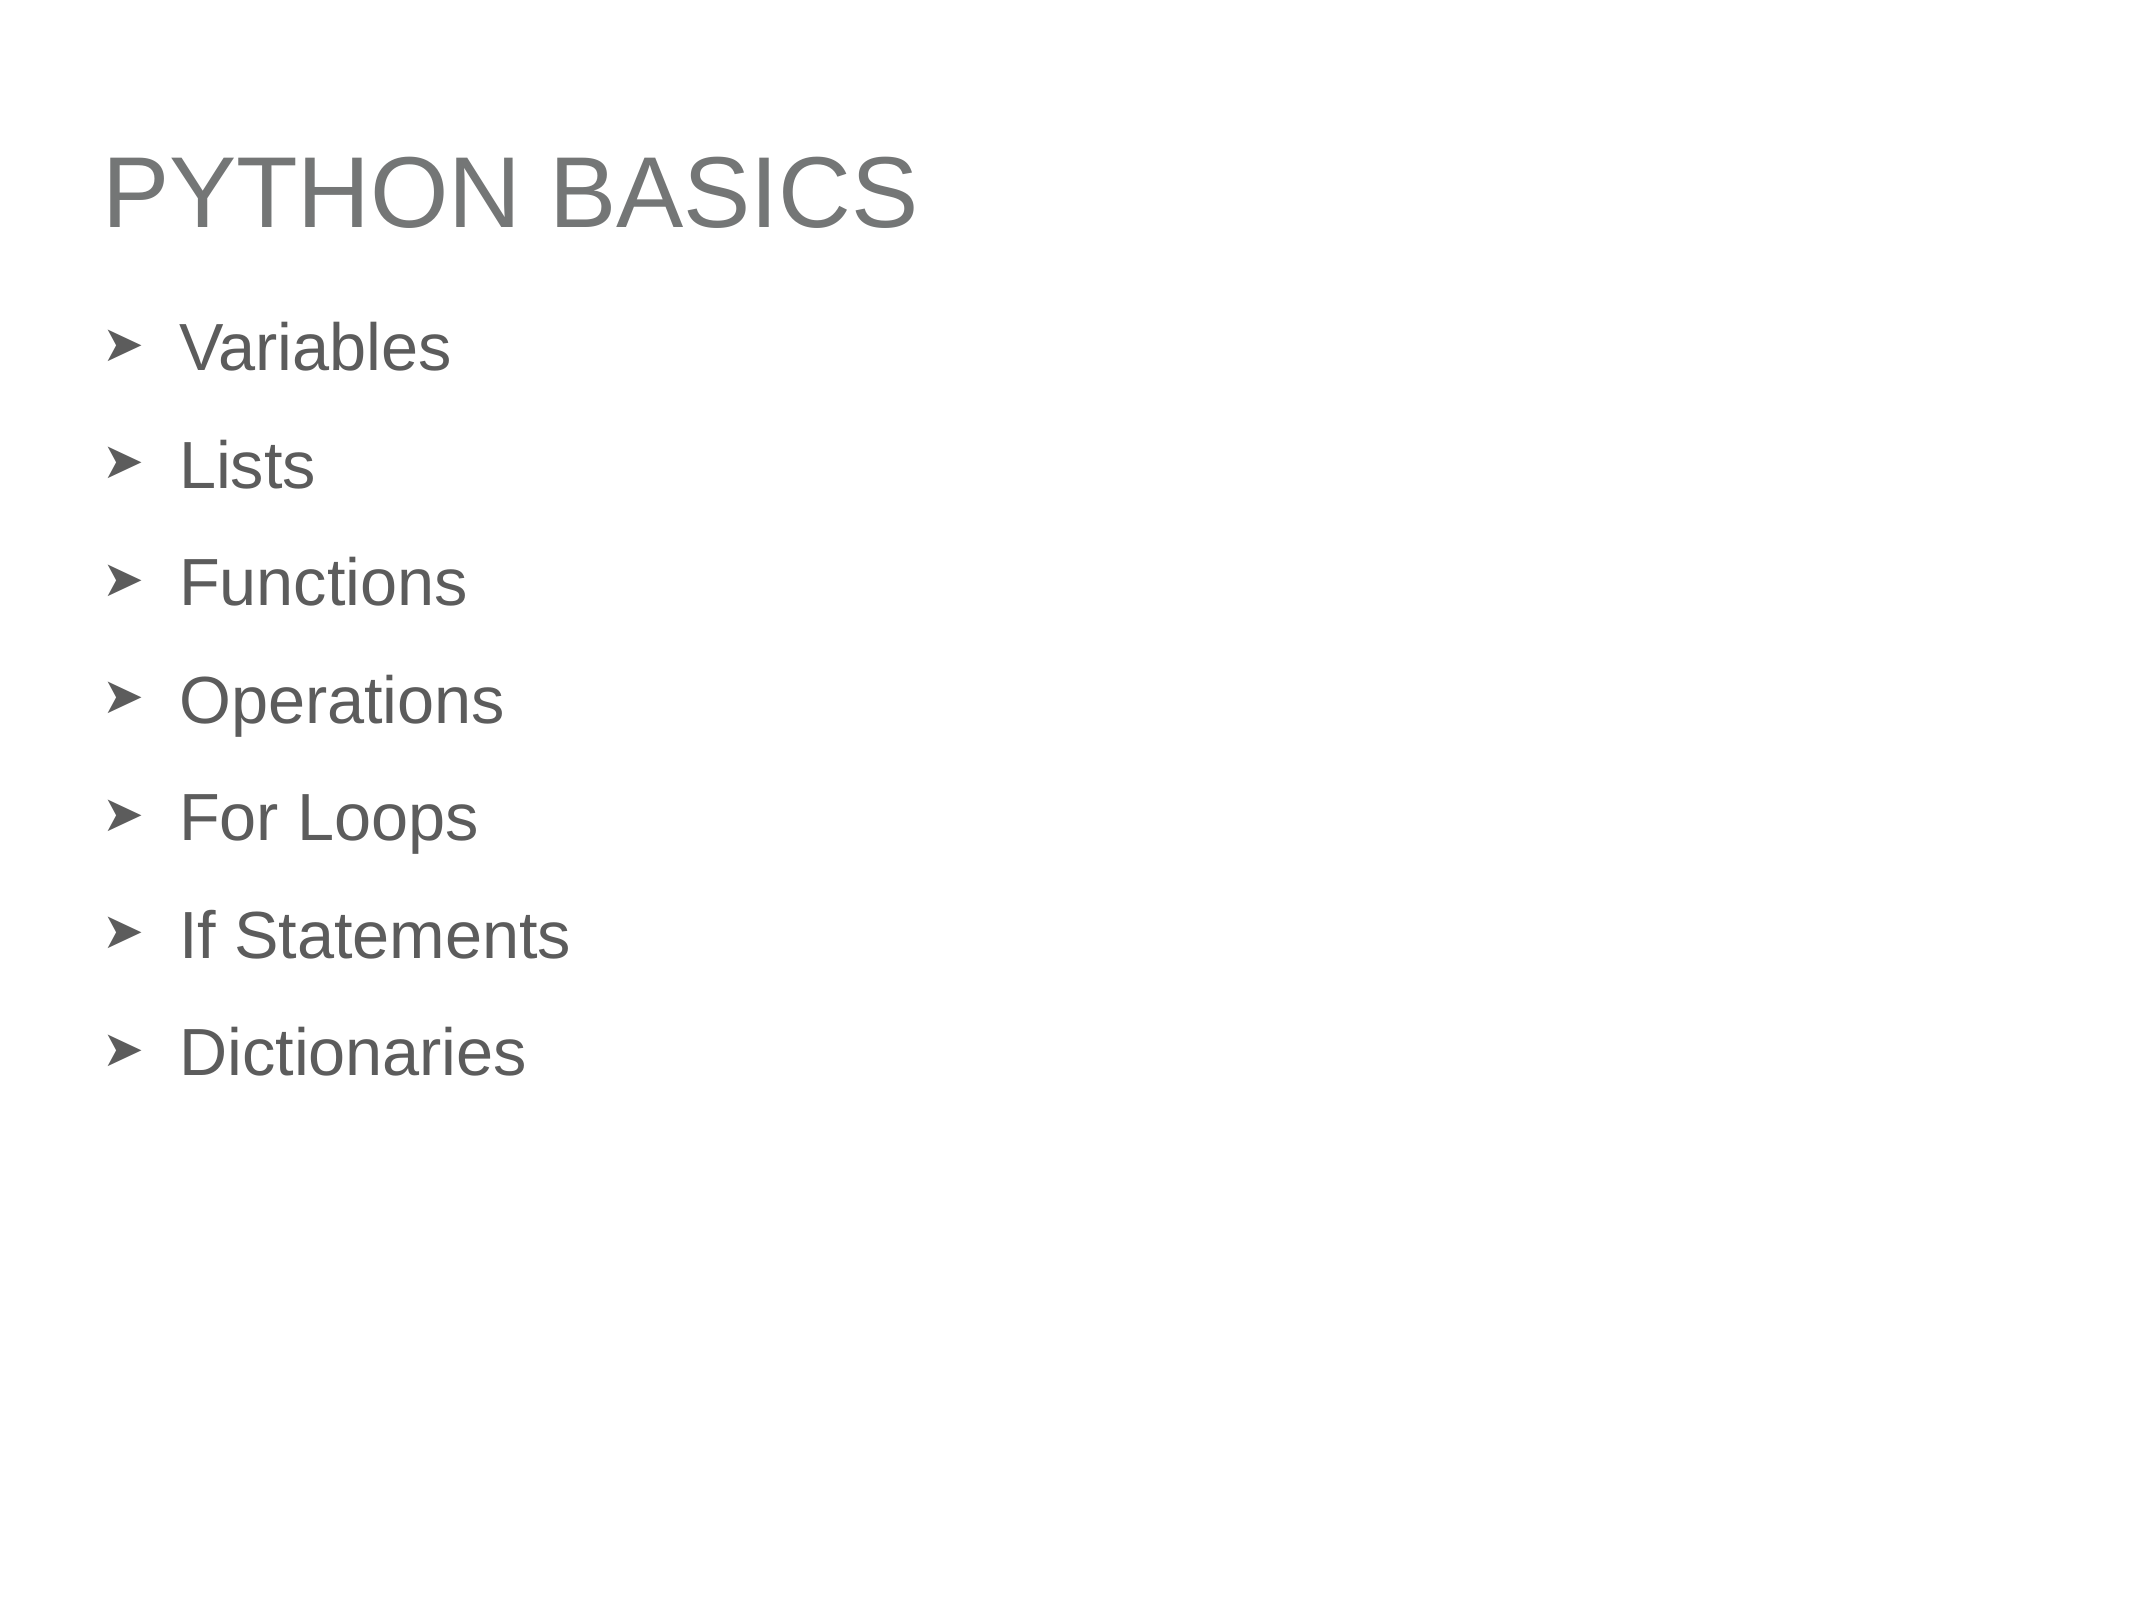

# Python Basics

Variables
Lists
Functions
Operations
For Loops
If Statements
Dictionaries